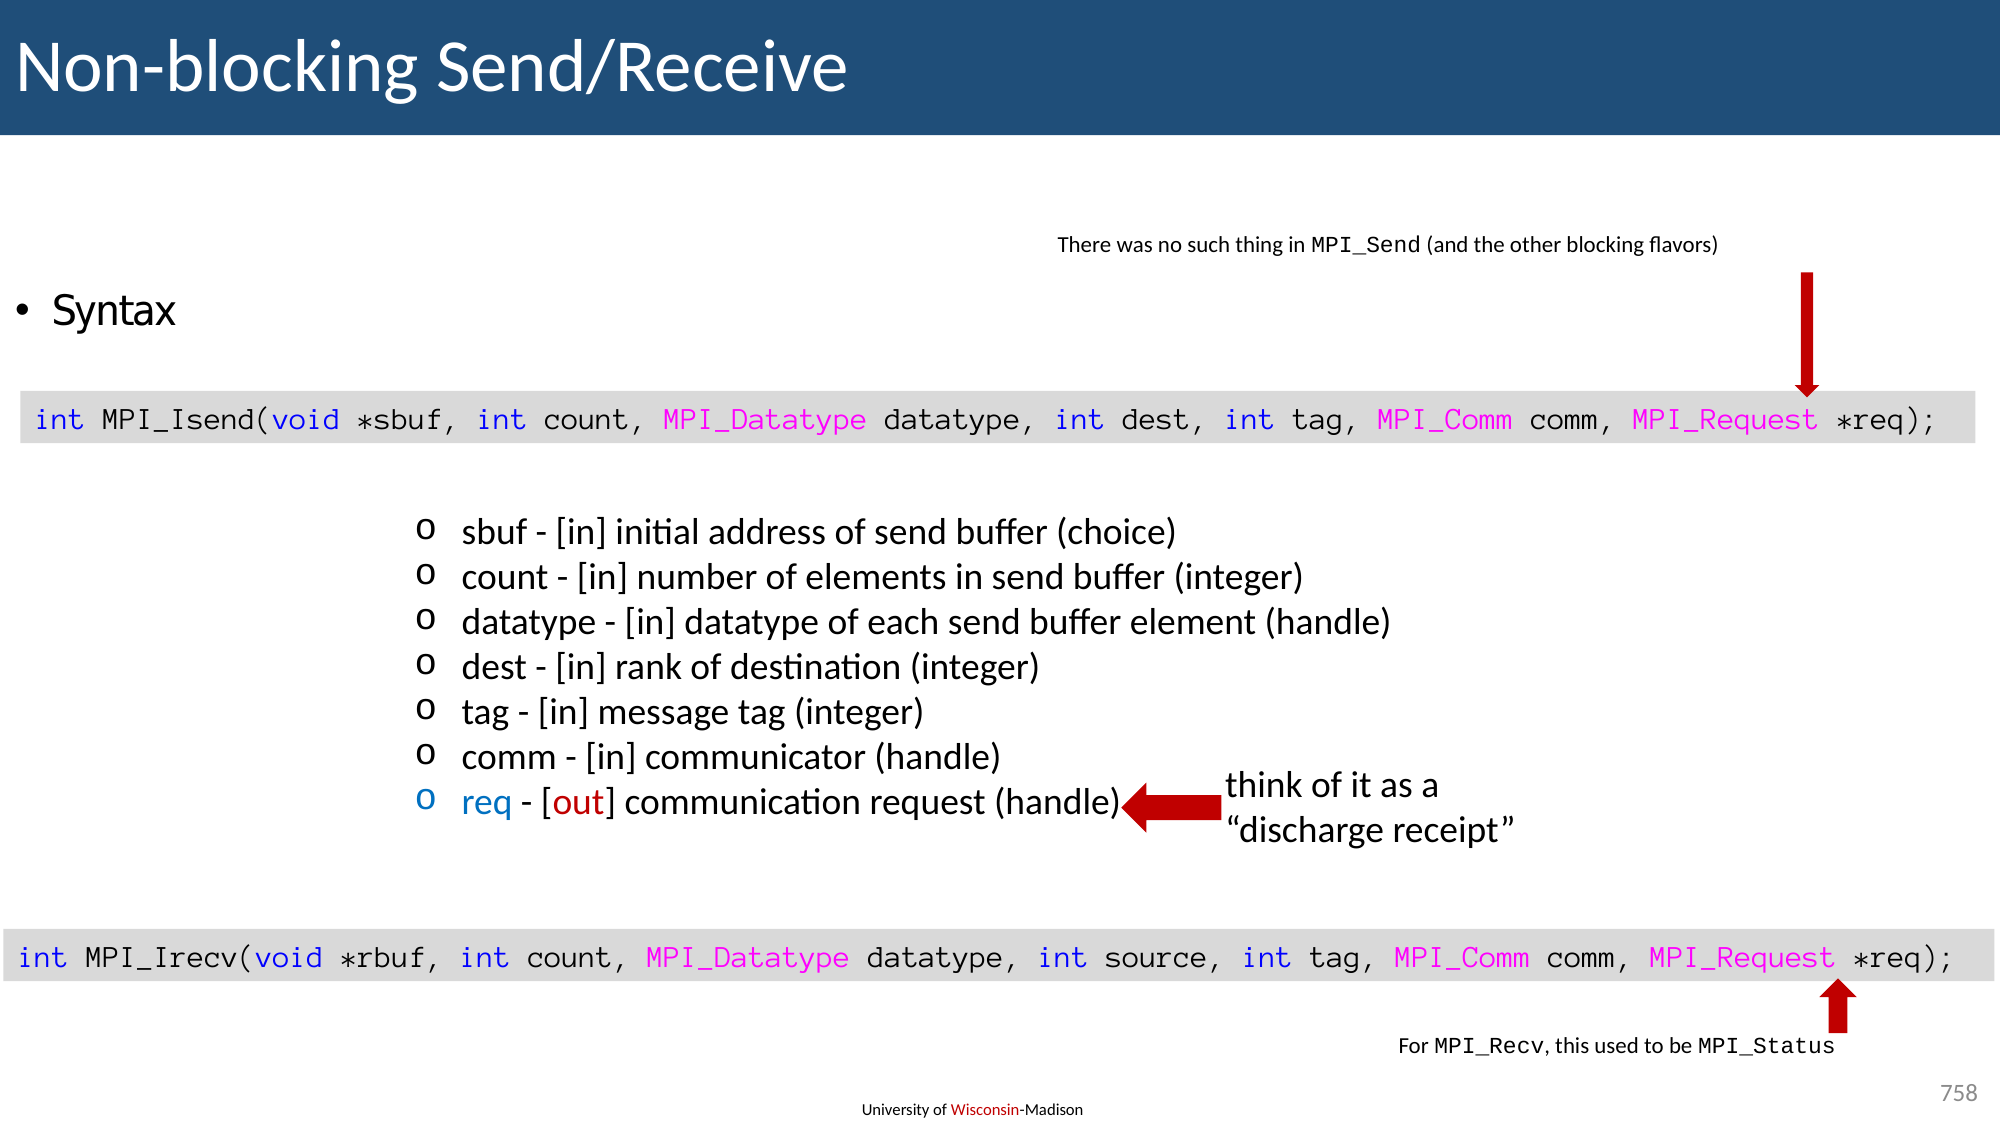

# Non-blocking Send/Receive
There was no such thing in MPI_Send (and the other blocking flavors)

Syntax
int MPI_Isend(void *sbuf, int count, MPI_Datatype datatype, int dest, int tag, MPI_Comm comm, MPI_Request *req);
sbuf - [in] initial address of send buffer (choice)
count - [in] number of elements in send buffer (integer)
datatype - [in] datatype of each send buffer element (handle)
dest - [in] rank of destination (integer)
tag - [in] message tag (integer)
comm - [in] communicator (handle)
req - [out] communication request (handle)
think of it as a “discharge receipt”

int MPI_Irecv(void *rbuf, int count, MPI_Datatype datatype, int source, int tag, MPI_Comm comm, MPI_Request *req);

For MPI_Recv, this used to be MPI_Status
758